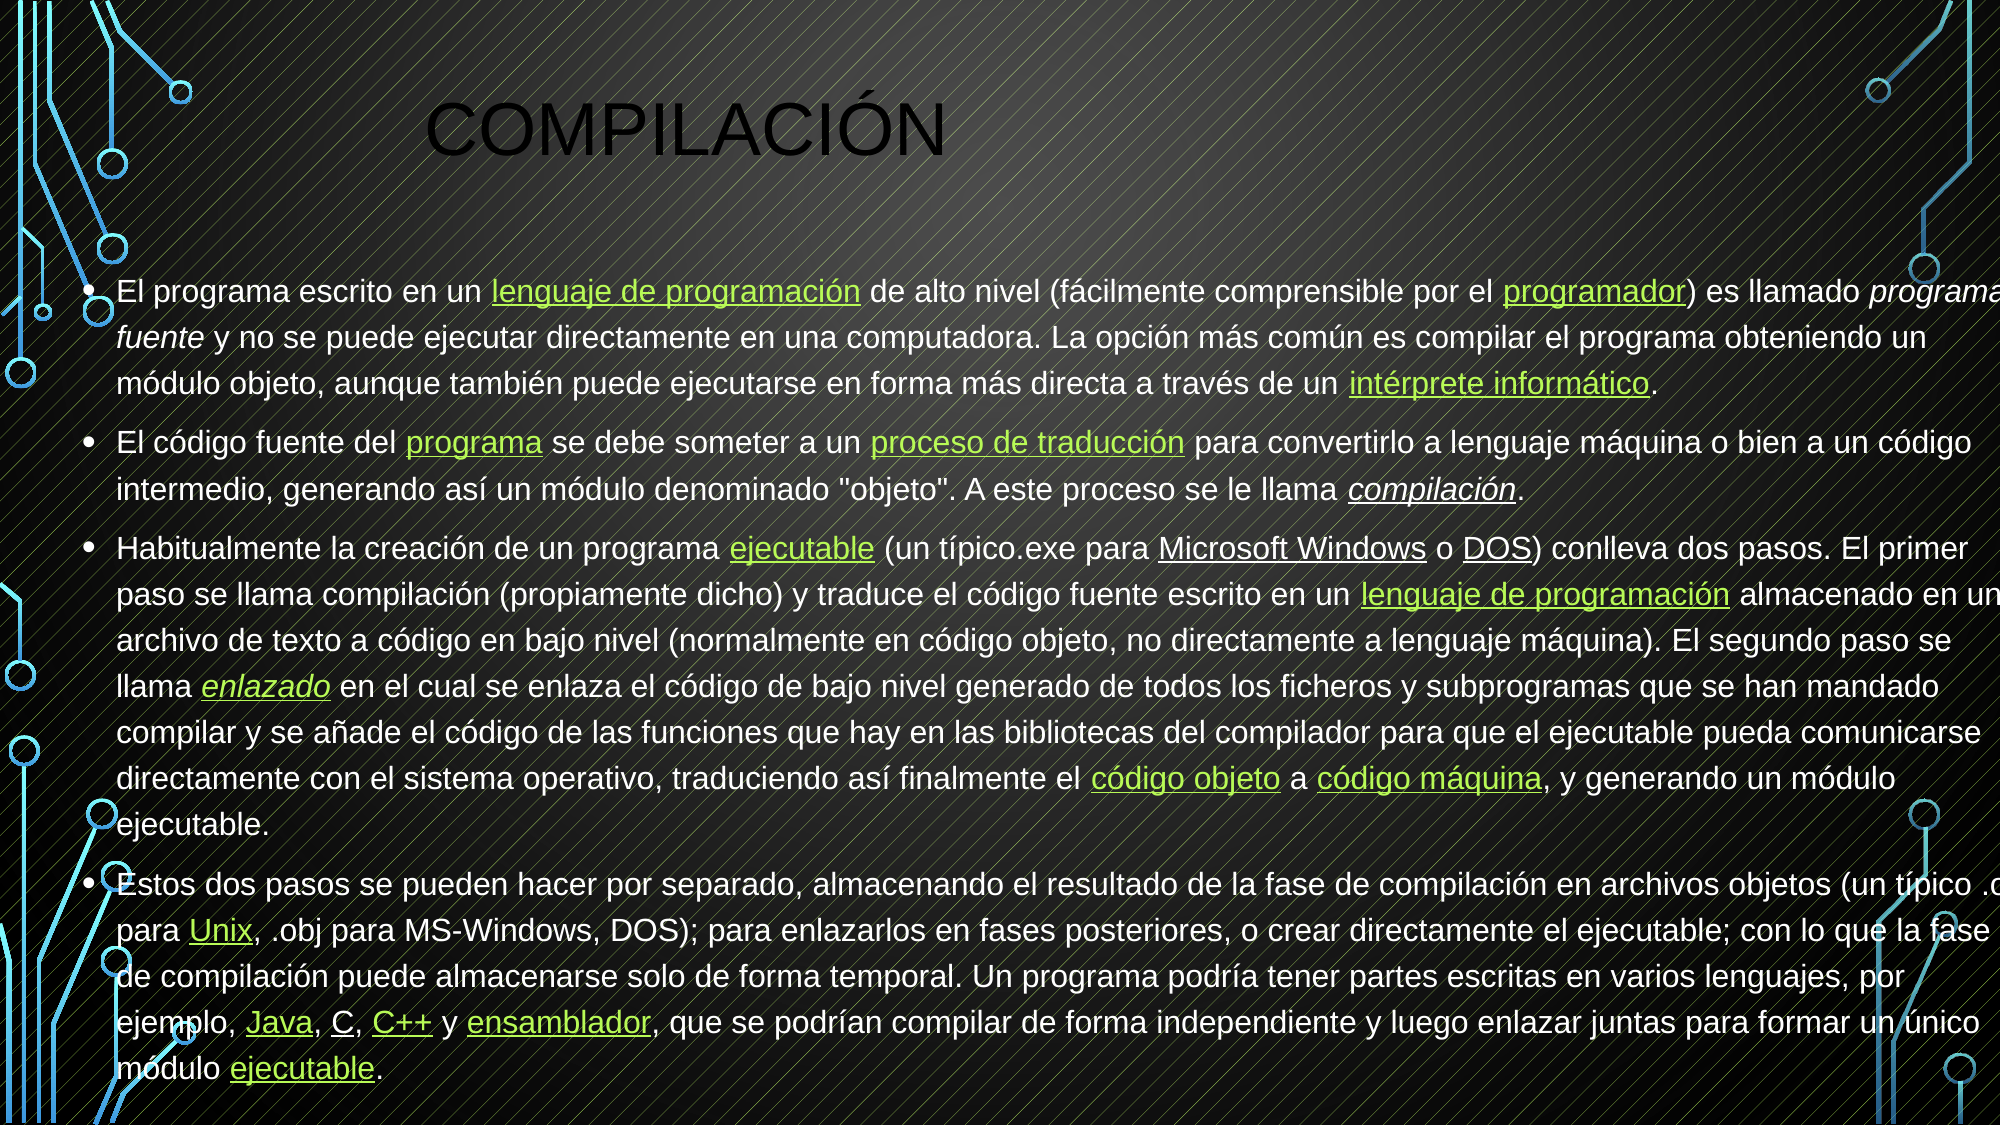

# Compilación
El programa escrito en un lenguaje de programación de alto nivel (fácilmente comprensible por el programador) es llamado programa fuente y no se puede ejecutar directamente en una computadora. La opción más común es compilar el programa obteniendo un módulo objeto, aunque también puede ejecutarse en forma más directa a través de un intérprete informático.
El código fuente del programa se debe someter a un proceso de traducción para convertirlo a lenguaje máquina o bien a un código intermedio, generando así un módulo denominado "objeto". A este proceso se le llama compilación.
Habitualmente la creación de un programa ejecutable (un típico.exe para Microsoft Windows o DOS) conlleva dos pasos. El primer paso se llama compilación (propiamente dicho) y traduce el código fuente escrito en un lenguaje de programación almacenado en un archivo de texto a código en bajo nivel (normalmente en código objeto, no directamente a lenguaje máquina). El segundo paso se llama enlazado en el cual se enlaza el código de bajo nivel generado de todos los ficheros y subprogramas que se han mandado compilar y se añade el código de las funciones que hay en las bibliotecas del compilador para que el ejecutable pueda comunicarse directamente con el sistema operativo, traduciendo así finalmente el código objeto a código máquina, y generando un módulo ejecutable.
Estos dos pasos se pueden hacer por separado, almacenando el resultado de la fase de compilación en archivos objetos (un típico .o para Unix, .obj para MS-Windows, DOS); para enlazarlos en fases posteriores, o crear directamente el ejecutable; con lo que la fase de compilación puede almacenarse solo de forma temporal. Un programa podría tener partes escritas en varios lenguajes, por ejemplo, Java, C, C++ y ensamblador, que se podrían compilar de forma independiente y luego enlazar juntas para formar un único módulo ejecutable.